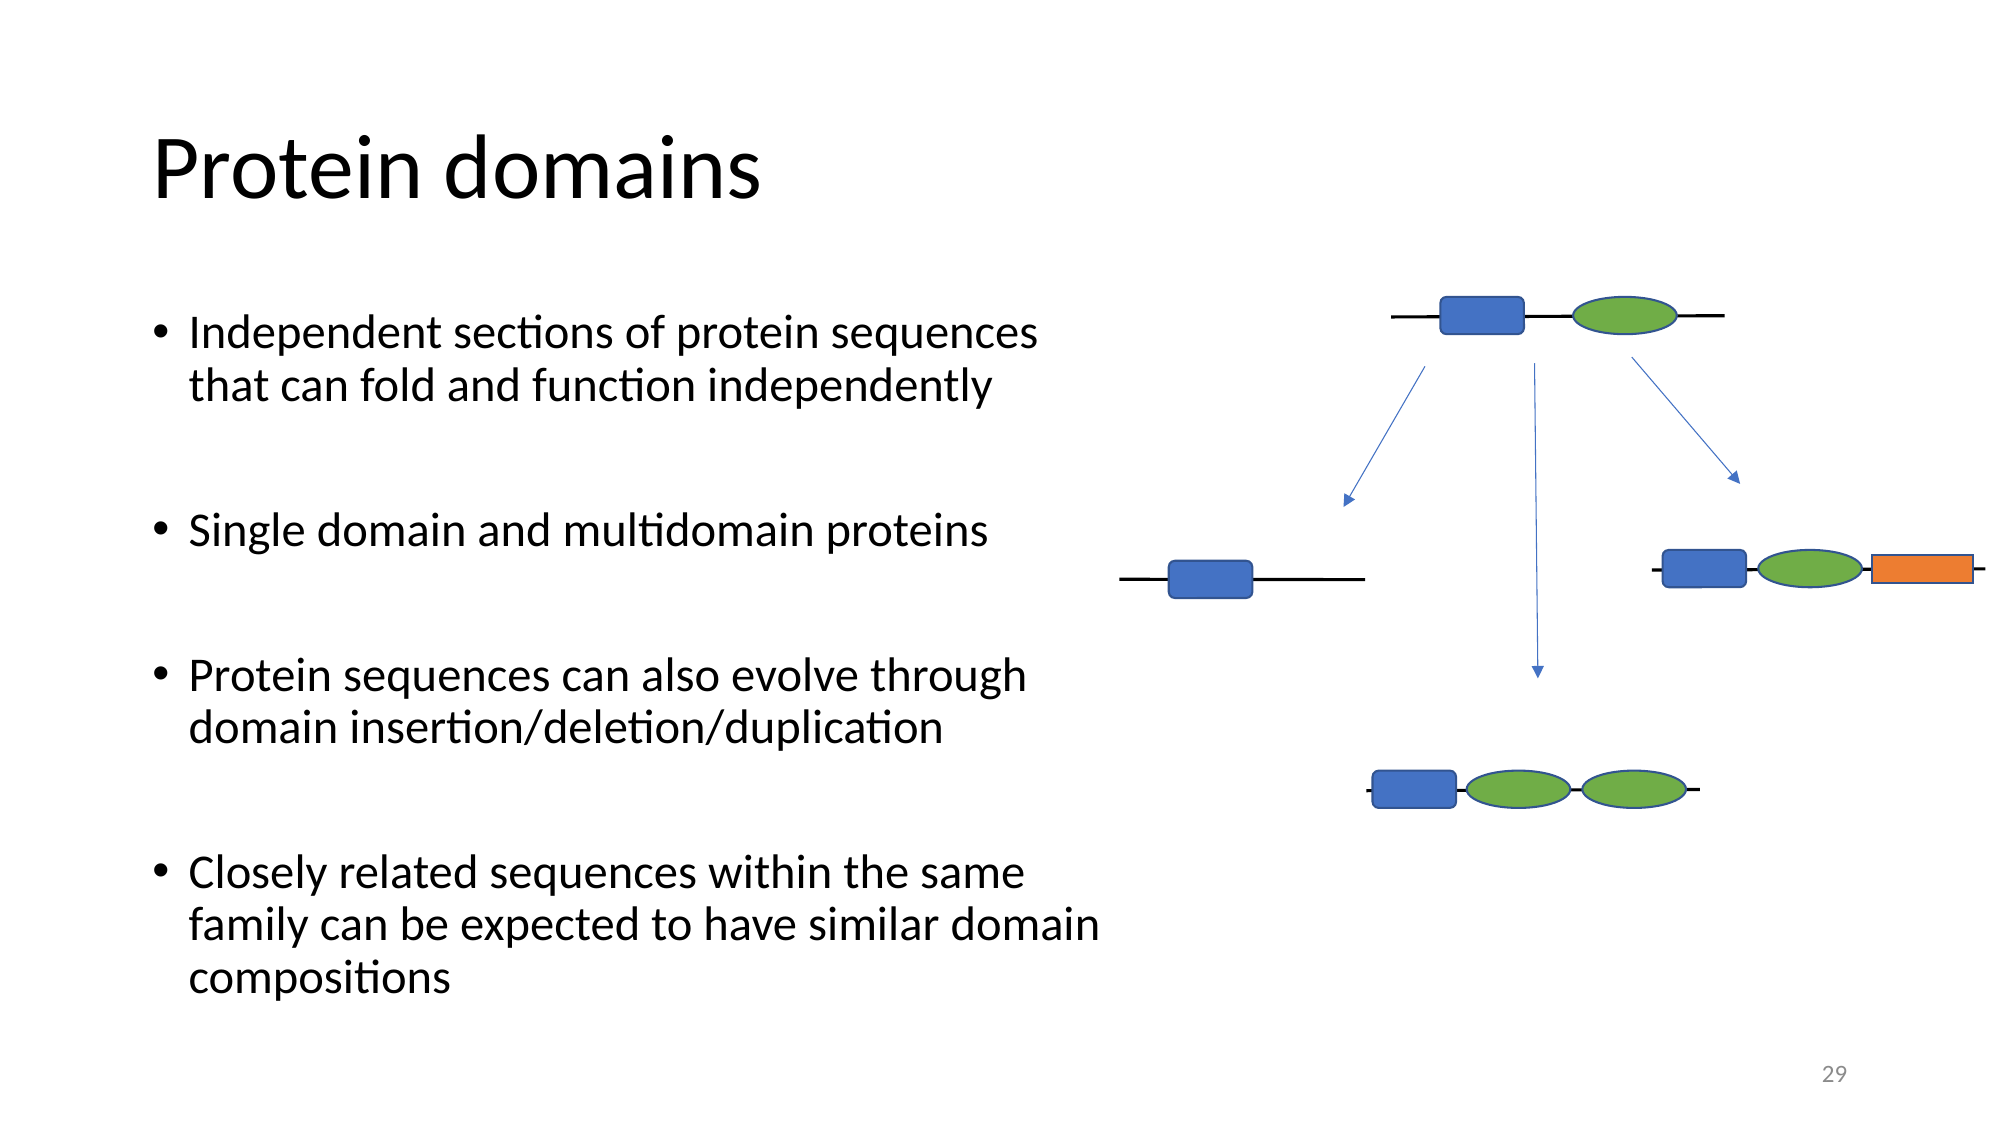

# Protein domains

Independent sections of protein sequences that can fold and function independently

Single domain and multidomain proteins

Protein sequences can also evolve through domain insertion/deletion/duplication

Closely related sequences within the same family can be expected to have similar domain compositions

29